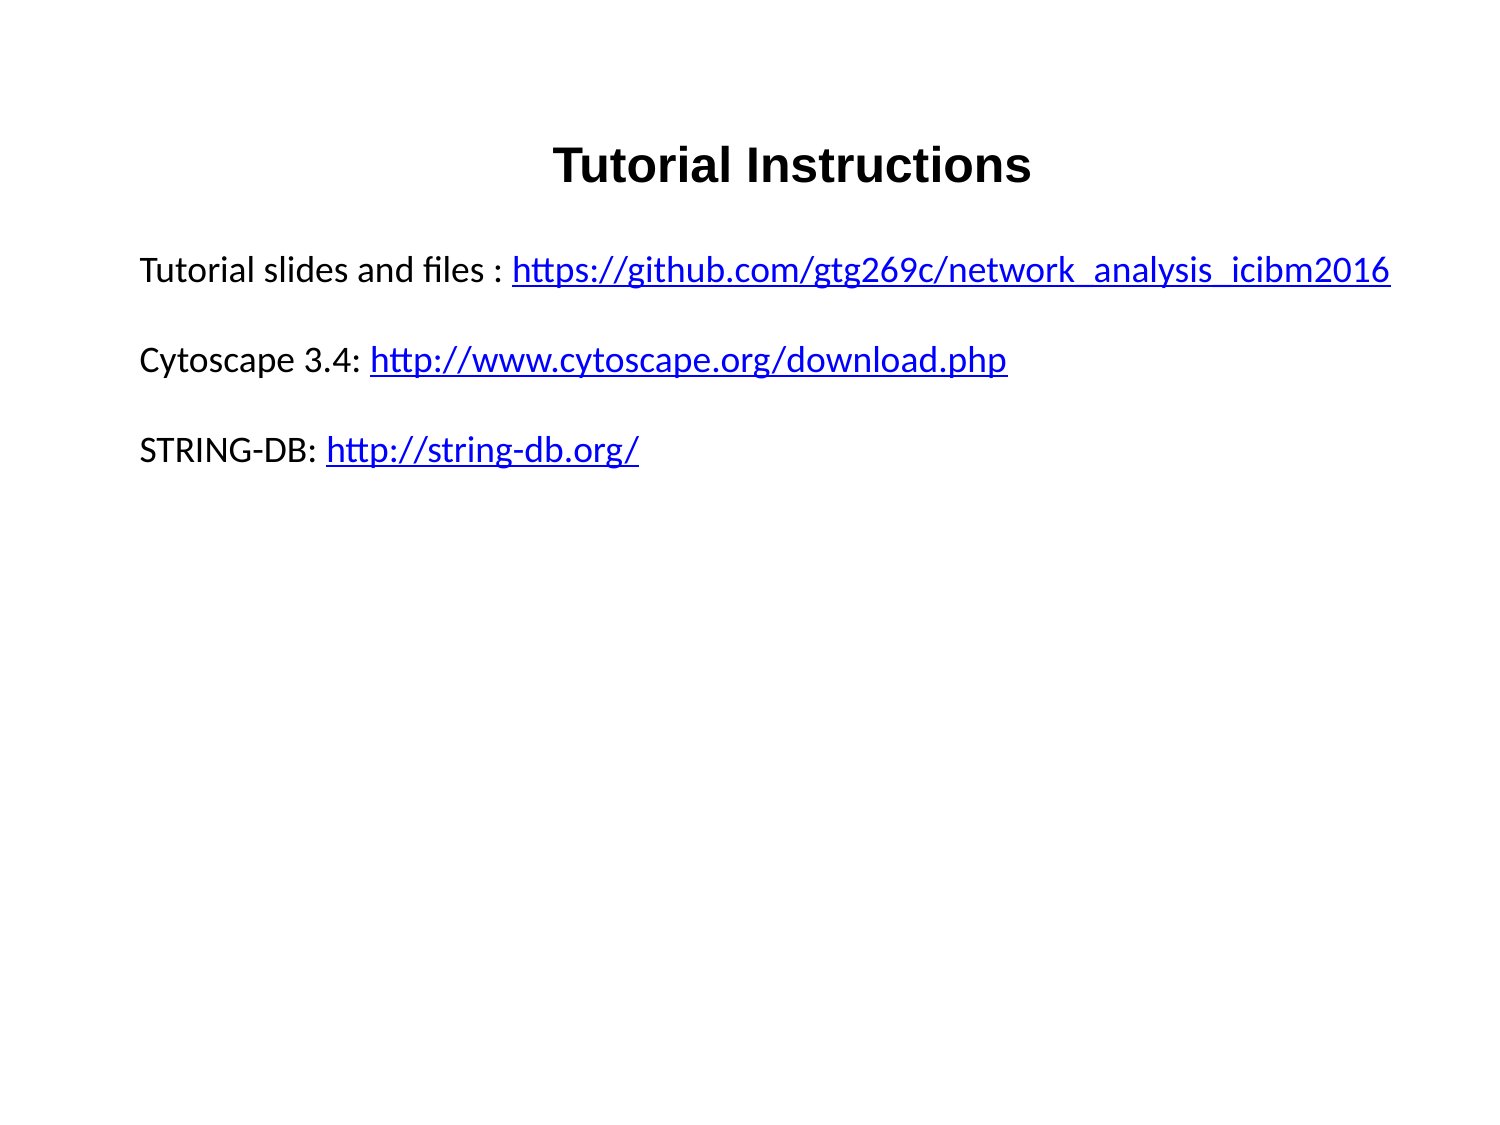

Tutorial Instructions
Tutorial slides and files : https://github.com/gtg269c/network_analysis_icibm2016

Cytoscape 3.4: http://www.cytoscape.org/download.php

STRING-DB: http://string-db.org/